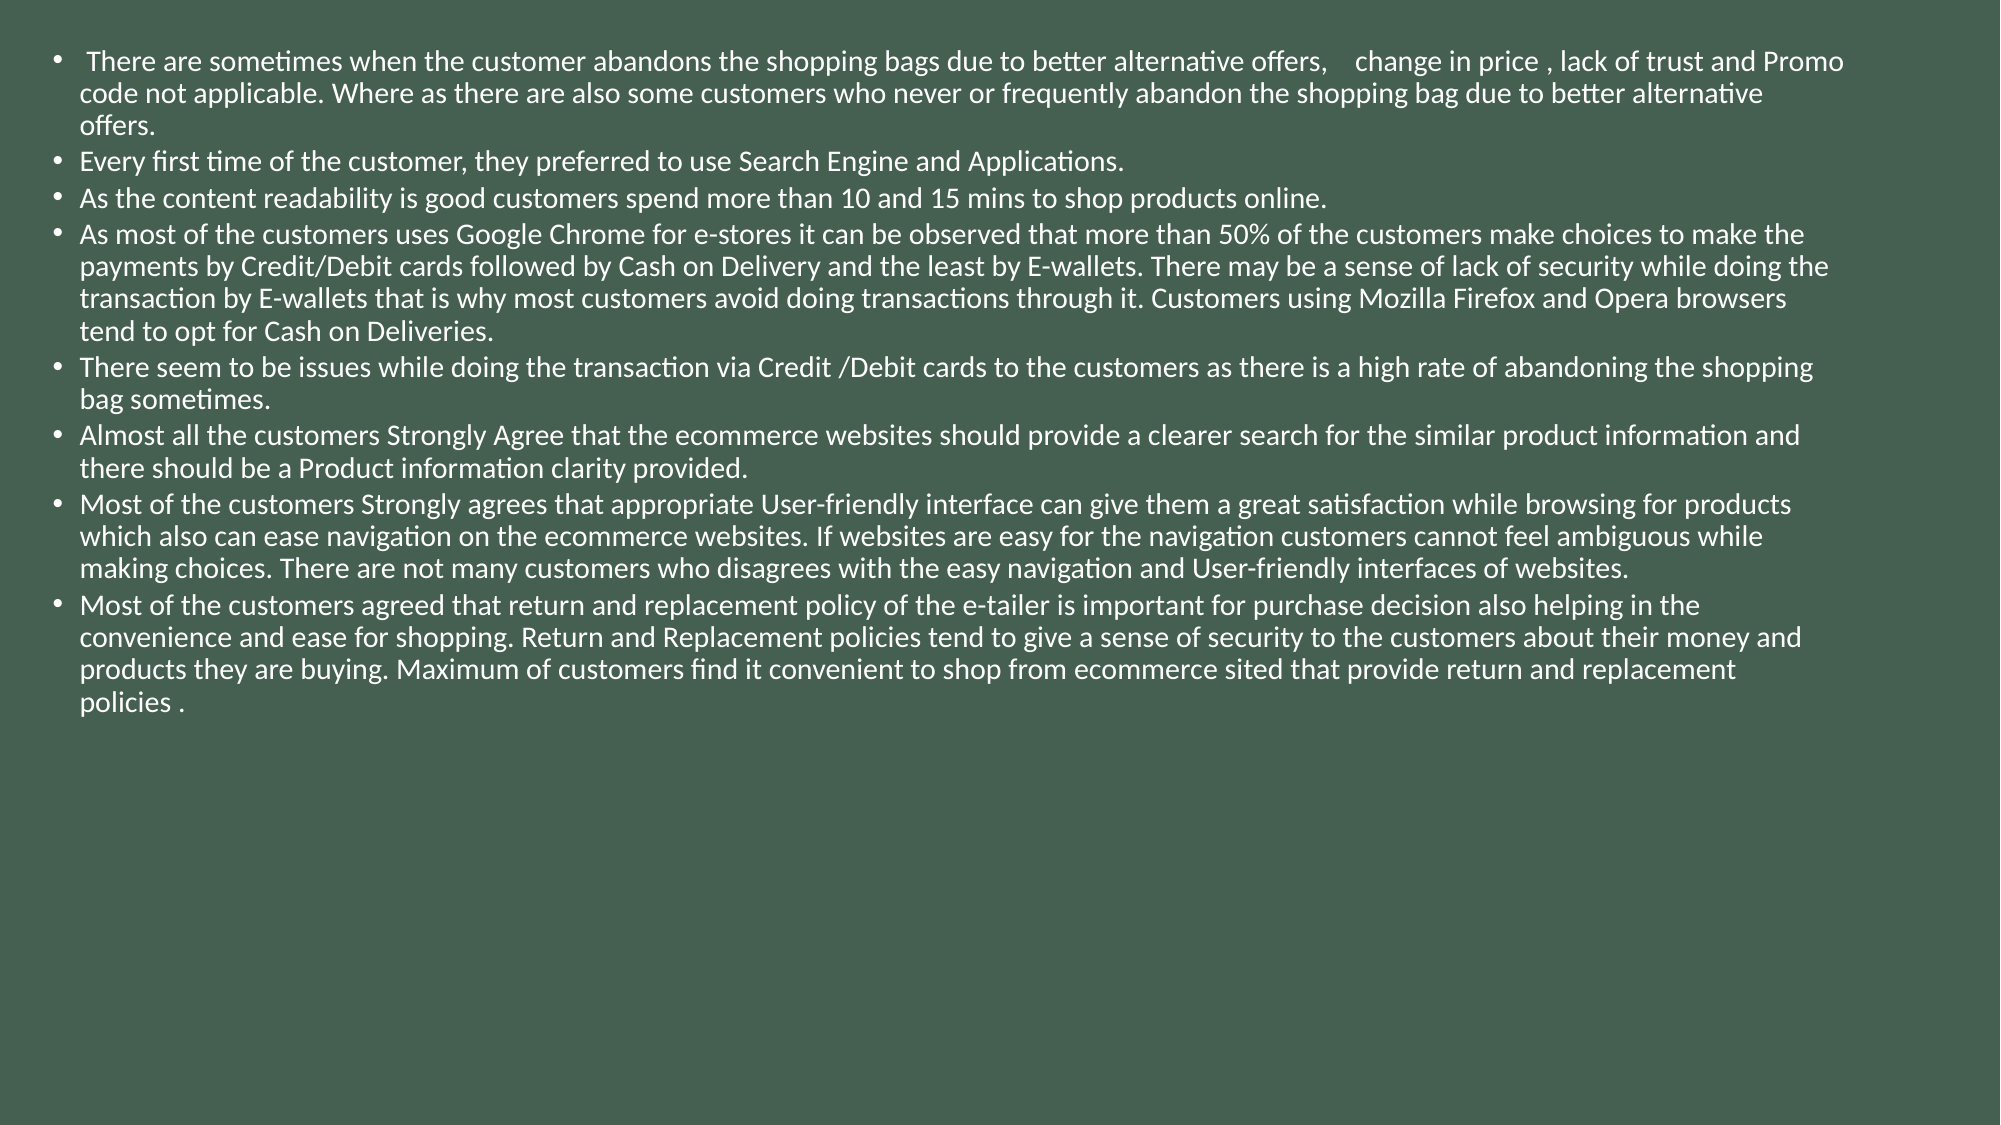

There are sometimes when the customer abandons the shopping bags due to better alternative offers,    change in price , lack of trust and Promo code not applicable. Where as there are also some customers who never or frequently abandon the shopping bag due to better alternative offers.
Every first time of the customer, they preferred to use Search Engine and Applications.
As the content readability is good customers spend more than 10 and 15 mins to shop products online.
As most of the customers uses Google Chrome for e-stores it can be observed that more than 50% of the customers make choices to make the payments by Credit/Debit cards followed by Cash on Delivery and the least by E-wallets. There may be a sense of lack of security while doing the transaction by E-wallets that is why most customers avoid doing transactions through it. Customers using Mozilla Firefox and Opera browsers tend to opt for Cash on Deliveries.
There seem to be issues while doing the transaction via Credit /Debit cards to the customers as there is a high rate of abandoning the shopping bag sometimes.
Almost all the customers Strongly Agree that the ecommerce websites should provide a clearer search for the similar product information and there should be a Product information clarity provided.
Most of the customers Strongly agrees that appropriate User-friendly interface can give them a great satisfaction while browsing for products which also can ease navigation on the ecommerce websites. If websites are easy for the navigation customers cannot feel ambiguous while making choices. There are not many customers who disagrees with the easy navigation and User-friendly interfaces of websites.
Most of the customers agreed that return and replacement policy of the e-tailer is important for purchase decision also helping in the convenience and ease for shopping. Return and Replacement policies tend to give a sense of security to the customers about their money and products they are buying. Maximum of customers find it convenient to shop from ecommerce sited that provide return and replacement policies .